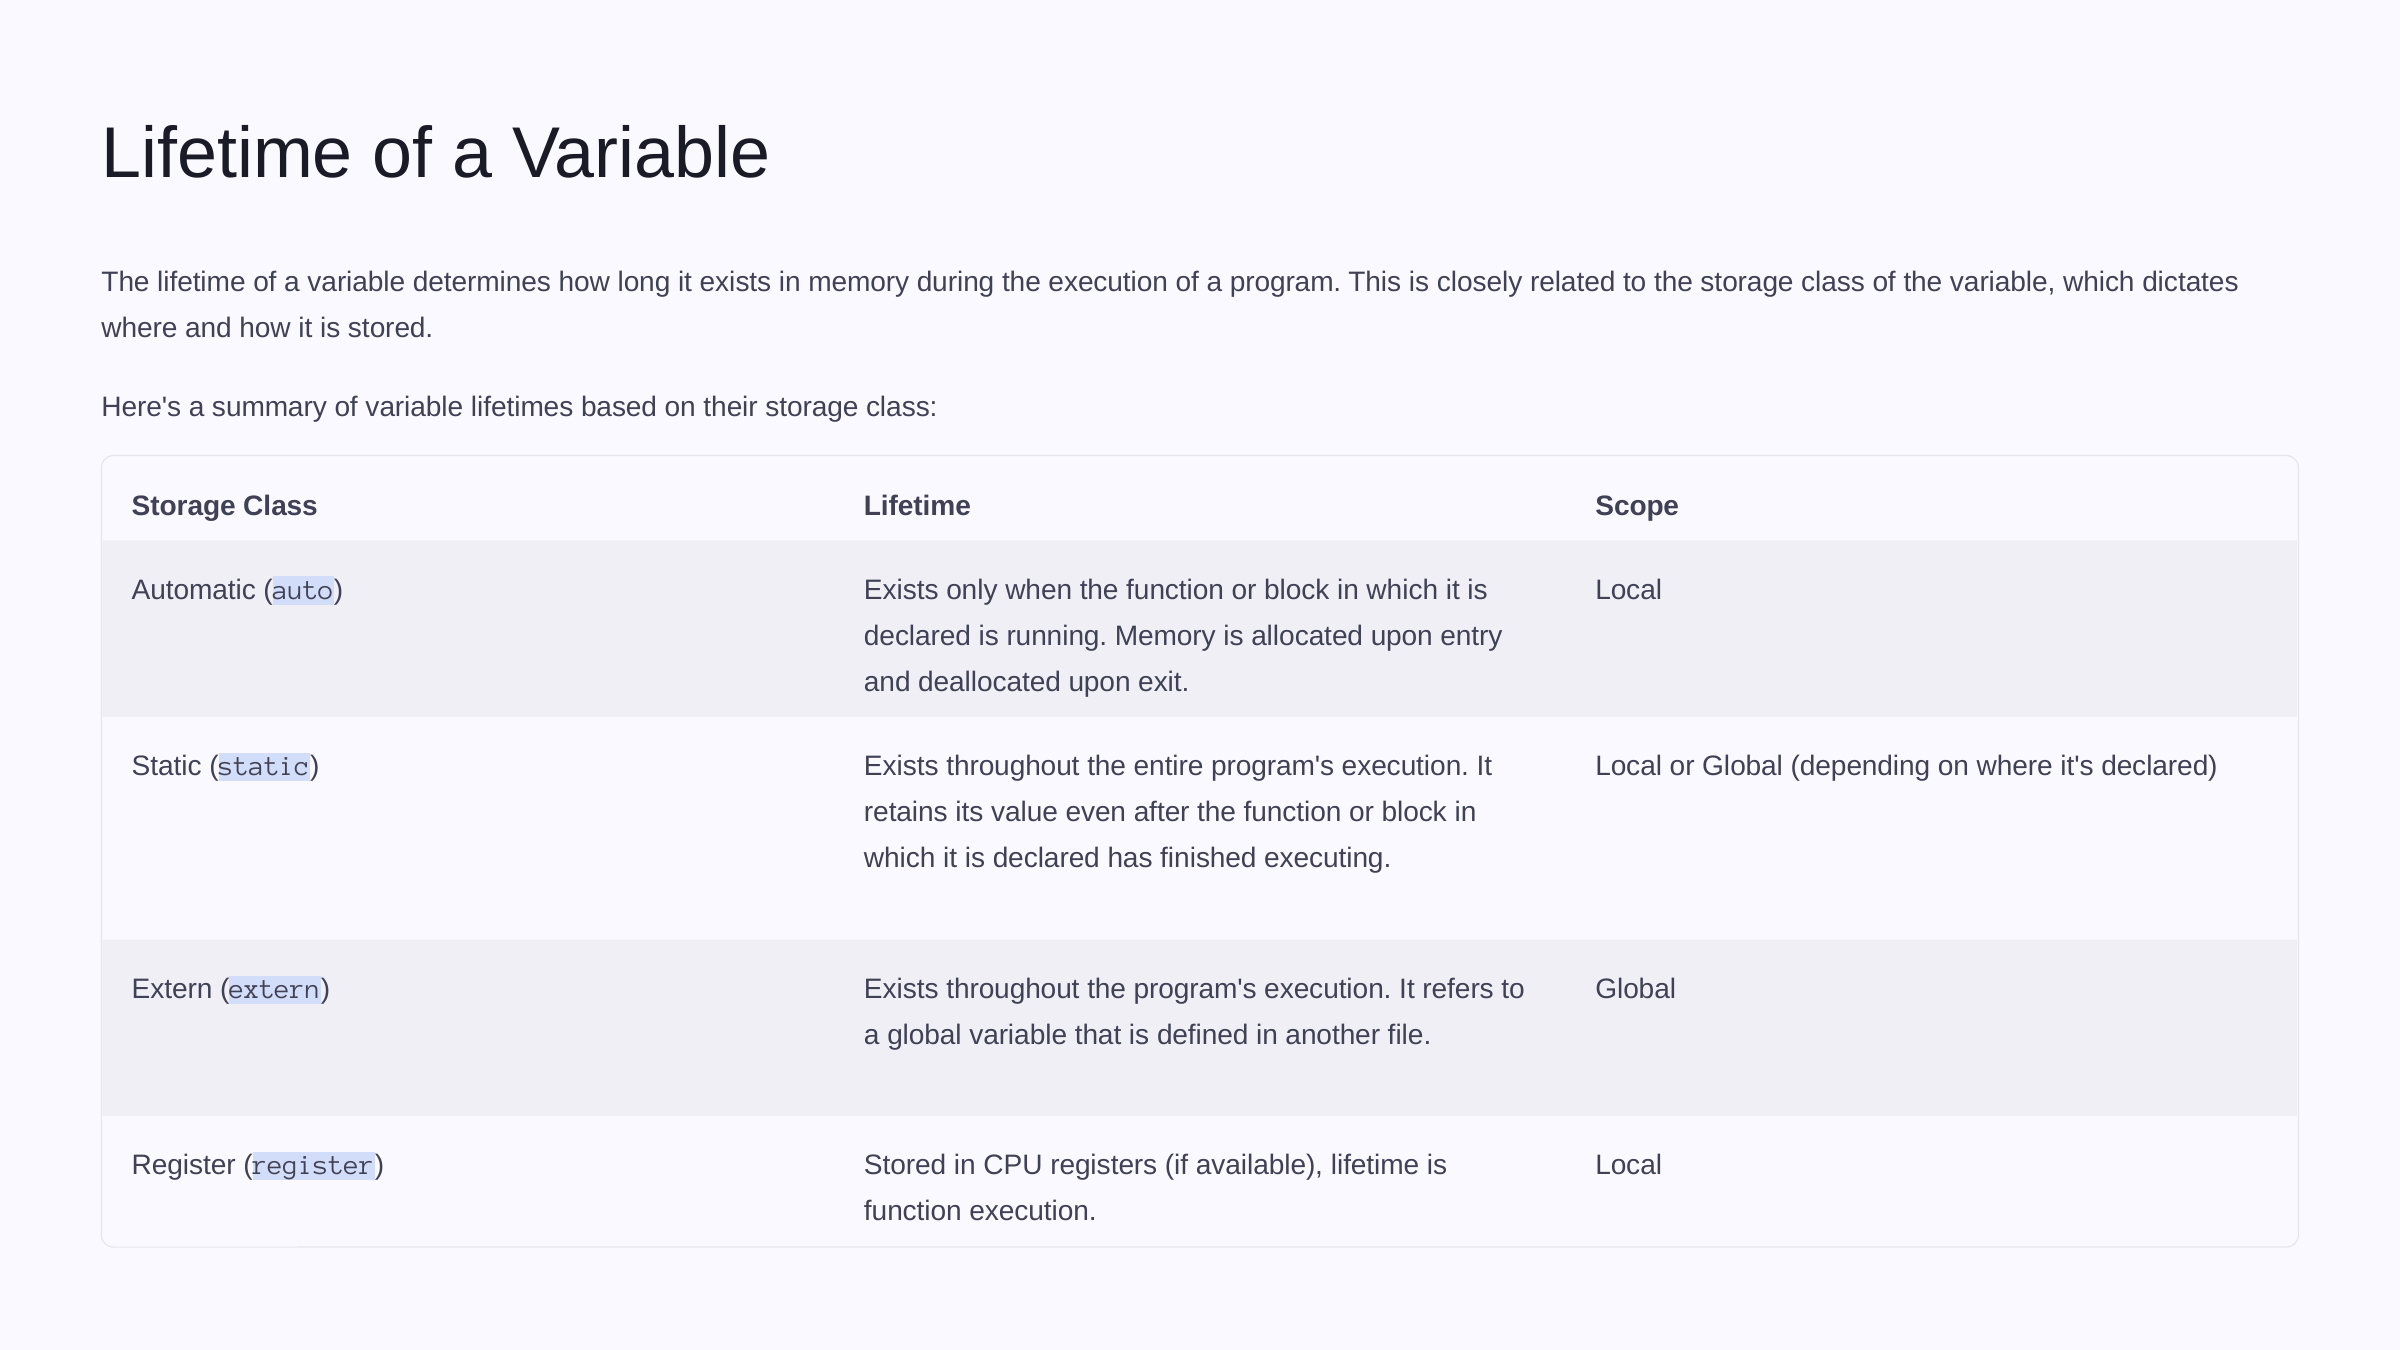

Lifetime of a Variable
The lifetime of a variable determines how long it exists in memory during the execution of a program. This is closely related to the storage class of the variable, which dictates where and how it is stored.
Here's a summary of variable lifetimes based on their storage class:

Storage Class
Lifetime
Scope

Automatic (auto)
Exists only when the function or block in which it is declared is running. Memory is allocated upon entry and deallocated upon exit.
Local

Static (static)
Exists throughout the entire program's execution. It retains its value even after the function or block in which it is declared has finished executing.
Local or Global (depending on where it's declared)

Extern (extern)
Exists throughout the program's execution. It refers to a global variable that is defined in another file.
Global

Register (register)
Stored in CPU registers (if available), lifetime is function execution.
Local